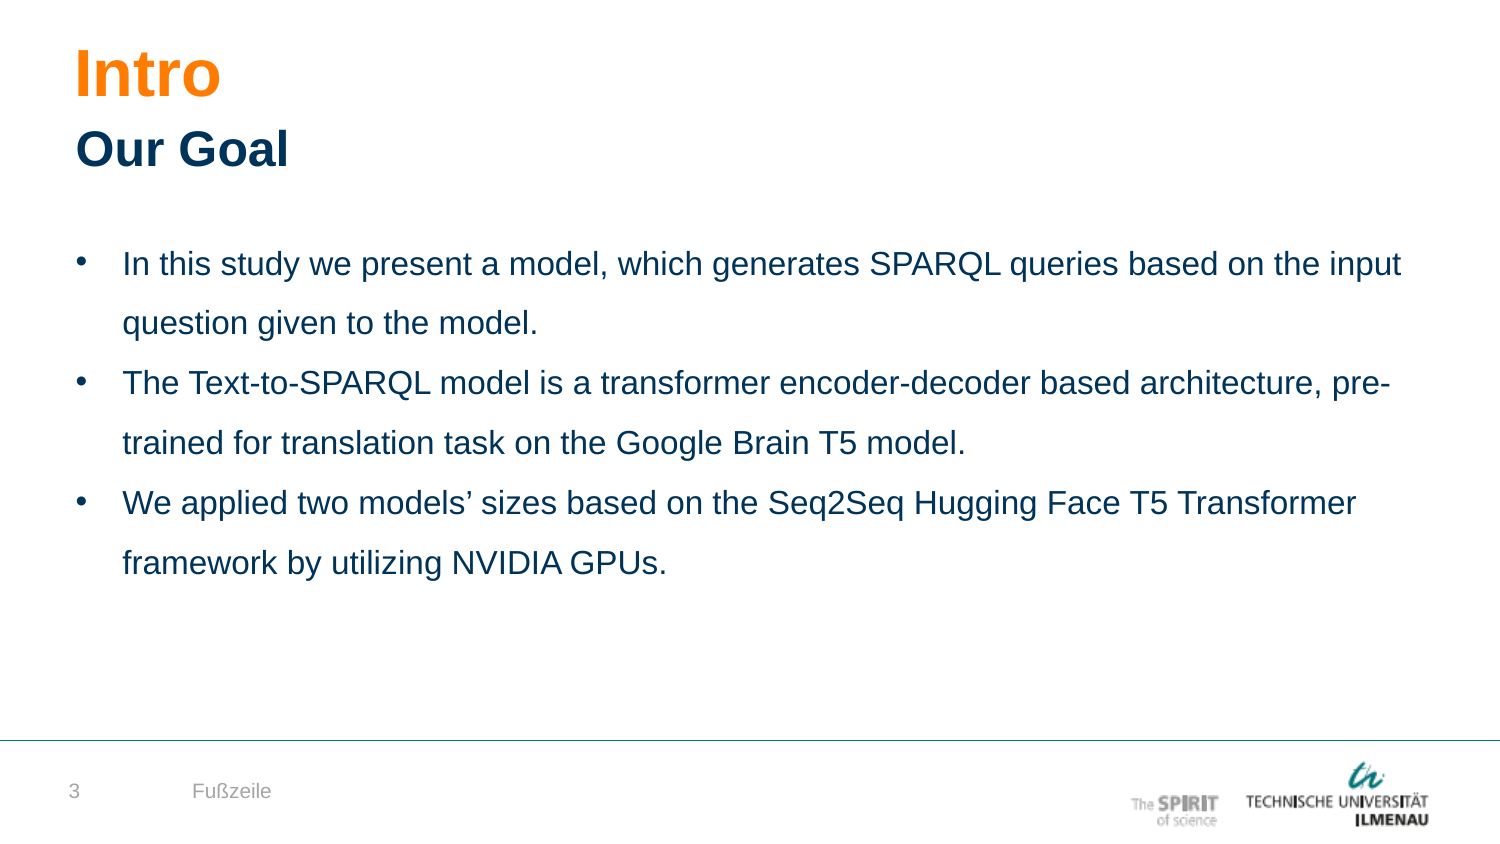

Intro
Our Goal

In this study we present a model, which generates SPARQL queries based on the input question given to the model.
The Text-to-SPARQL model is a transformer encoder-decoder based architecture, pre-trained for translation task on the Google Brain T5 model.
We applied two models’ sizes based on the Seq2Seq Hugging Face T5 Transformer framework by utilizing NVIDIA GPUs.
Fußzeile
3